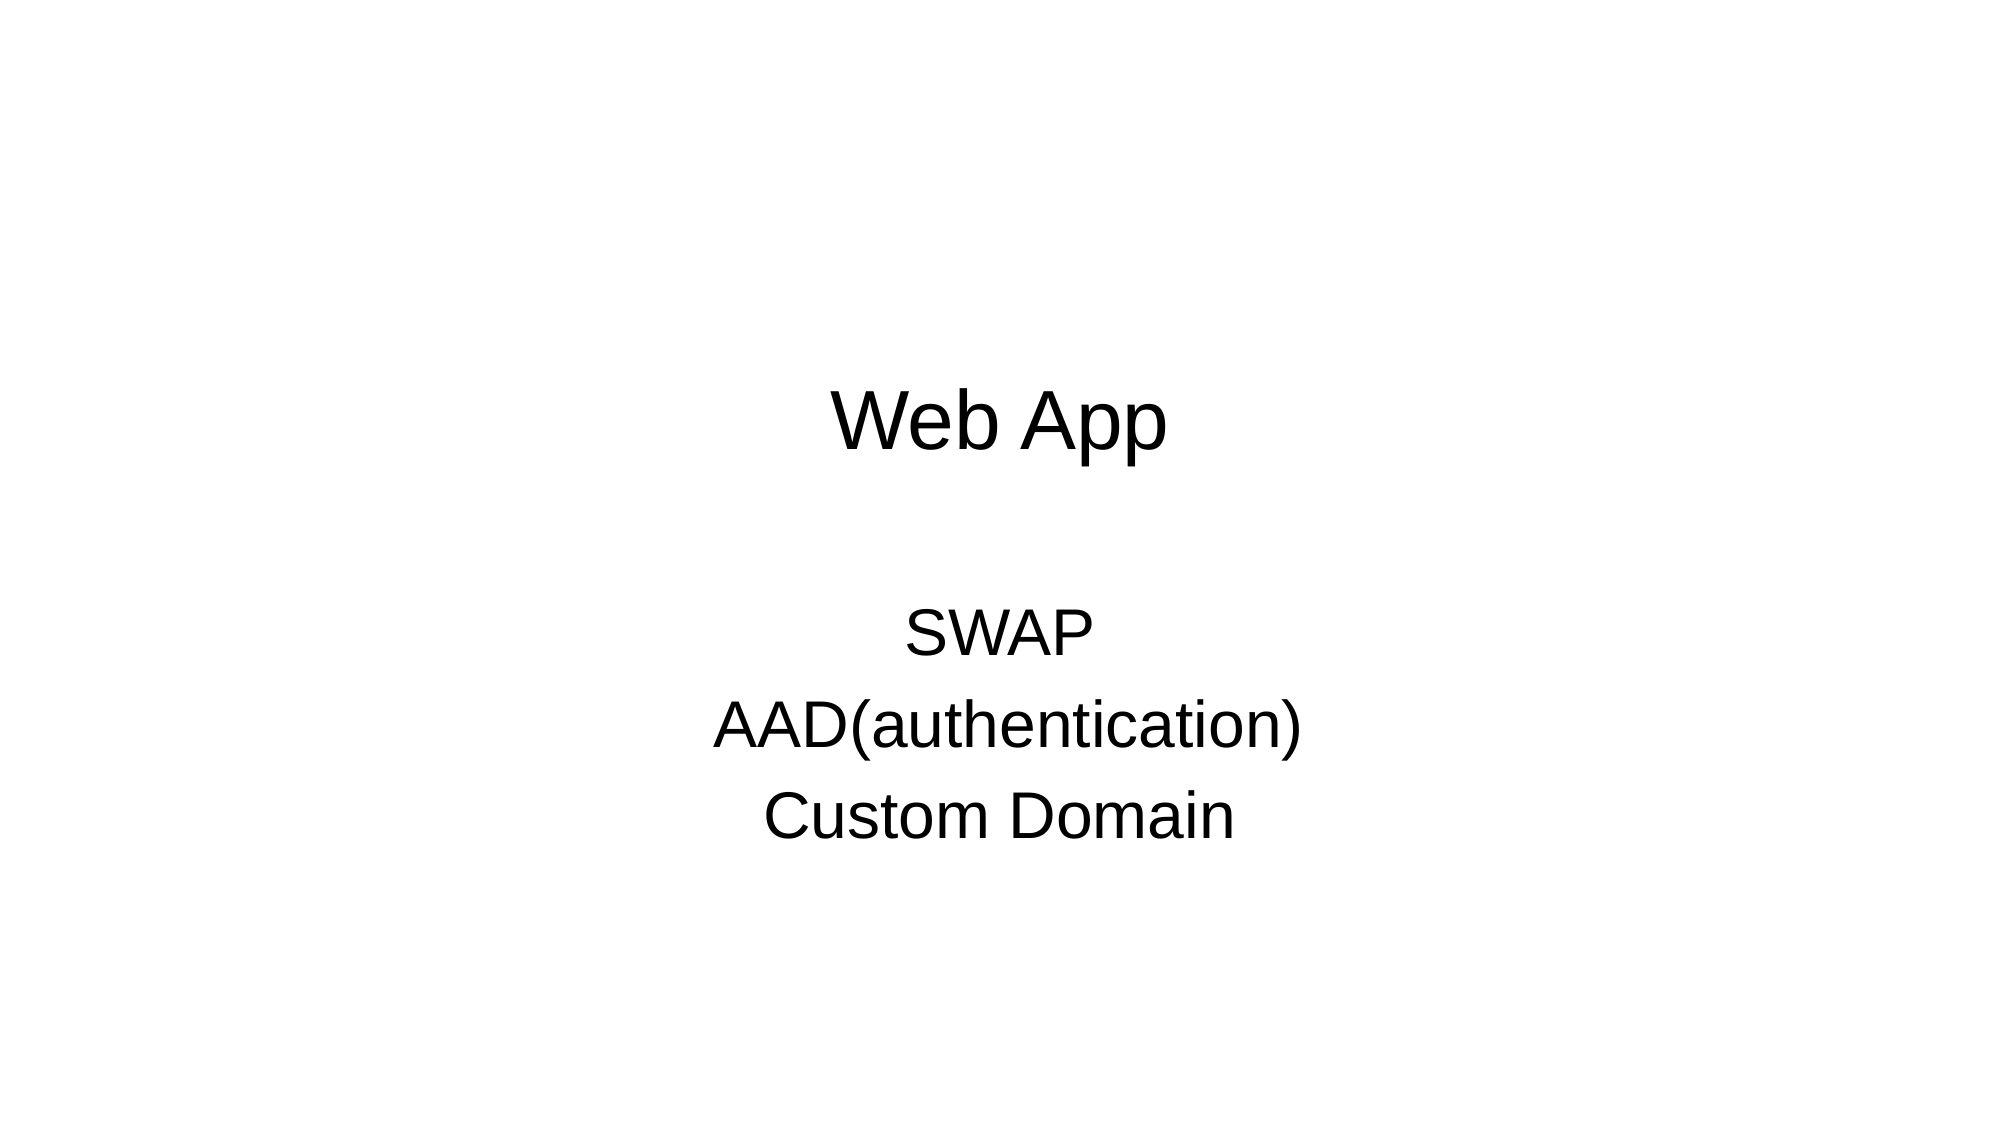

# Web App
SWAP
 AAD(authentication)
Custom Domain